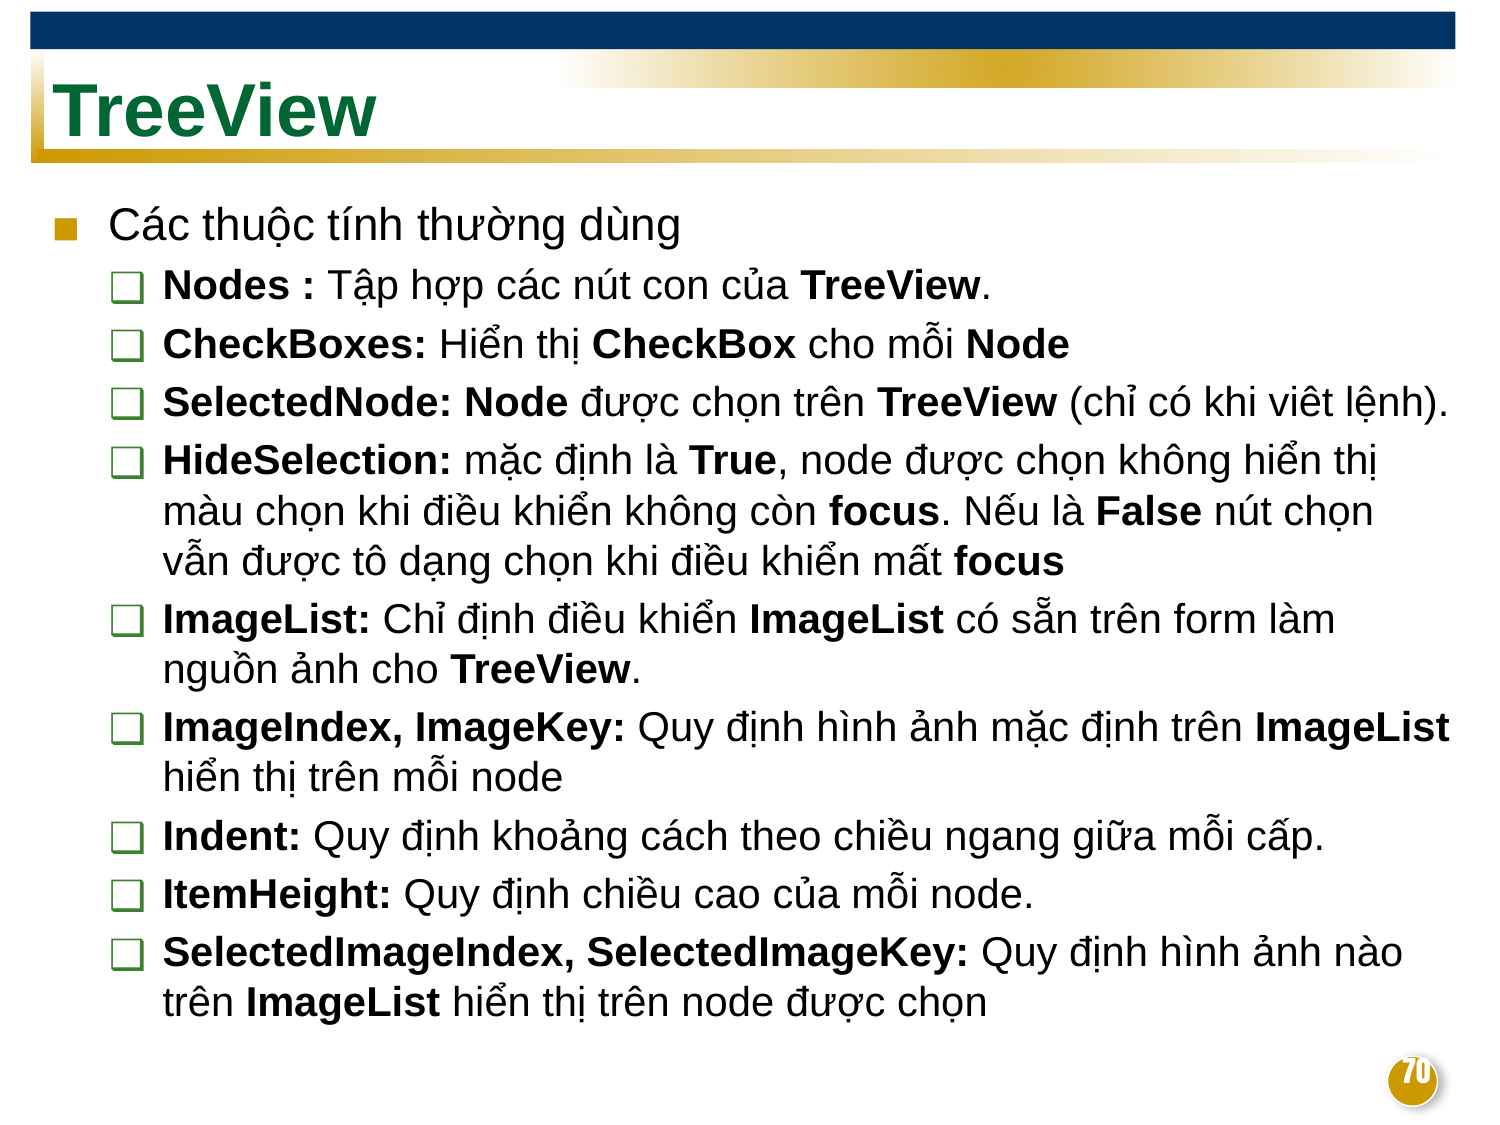

# TreeView
Các thuộc tính thường dùng
Nodes : Tập hợp các nút con của TreeView.
CheckBoxes: Hiển thị CheckBox cho mỗi Node
SelectedNode: Node được chọn trên TreeView (chỉ có khi viêt lệnh).
HideSelection: mặc định là True, node được chọn không hiển thị màu chọn khi điều khiển không còn focus. Nếu là False nút chọn vẫn được tô dạng chọn khi điều khiển mất focus
ImageList: Chỉ định điều khiển ImageList có sẵn trên form làm nguồn ảnh cho TreeView.
ImageIndex, ImageKey: Quy định hình ảnh mặc định trên ImageList hiển thị trên mỗi node
Indent: Quy định khoảng cách theo chiều ngang giữa mỗi cấp.
ItemHeight: Quy định chiều cao của mỗi node.
SelectedImageIndex, SelectedImageKey: Quy định hình ảnh nào trên ImageList hiển thị trên node được chọn

70